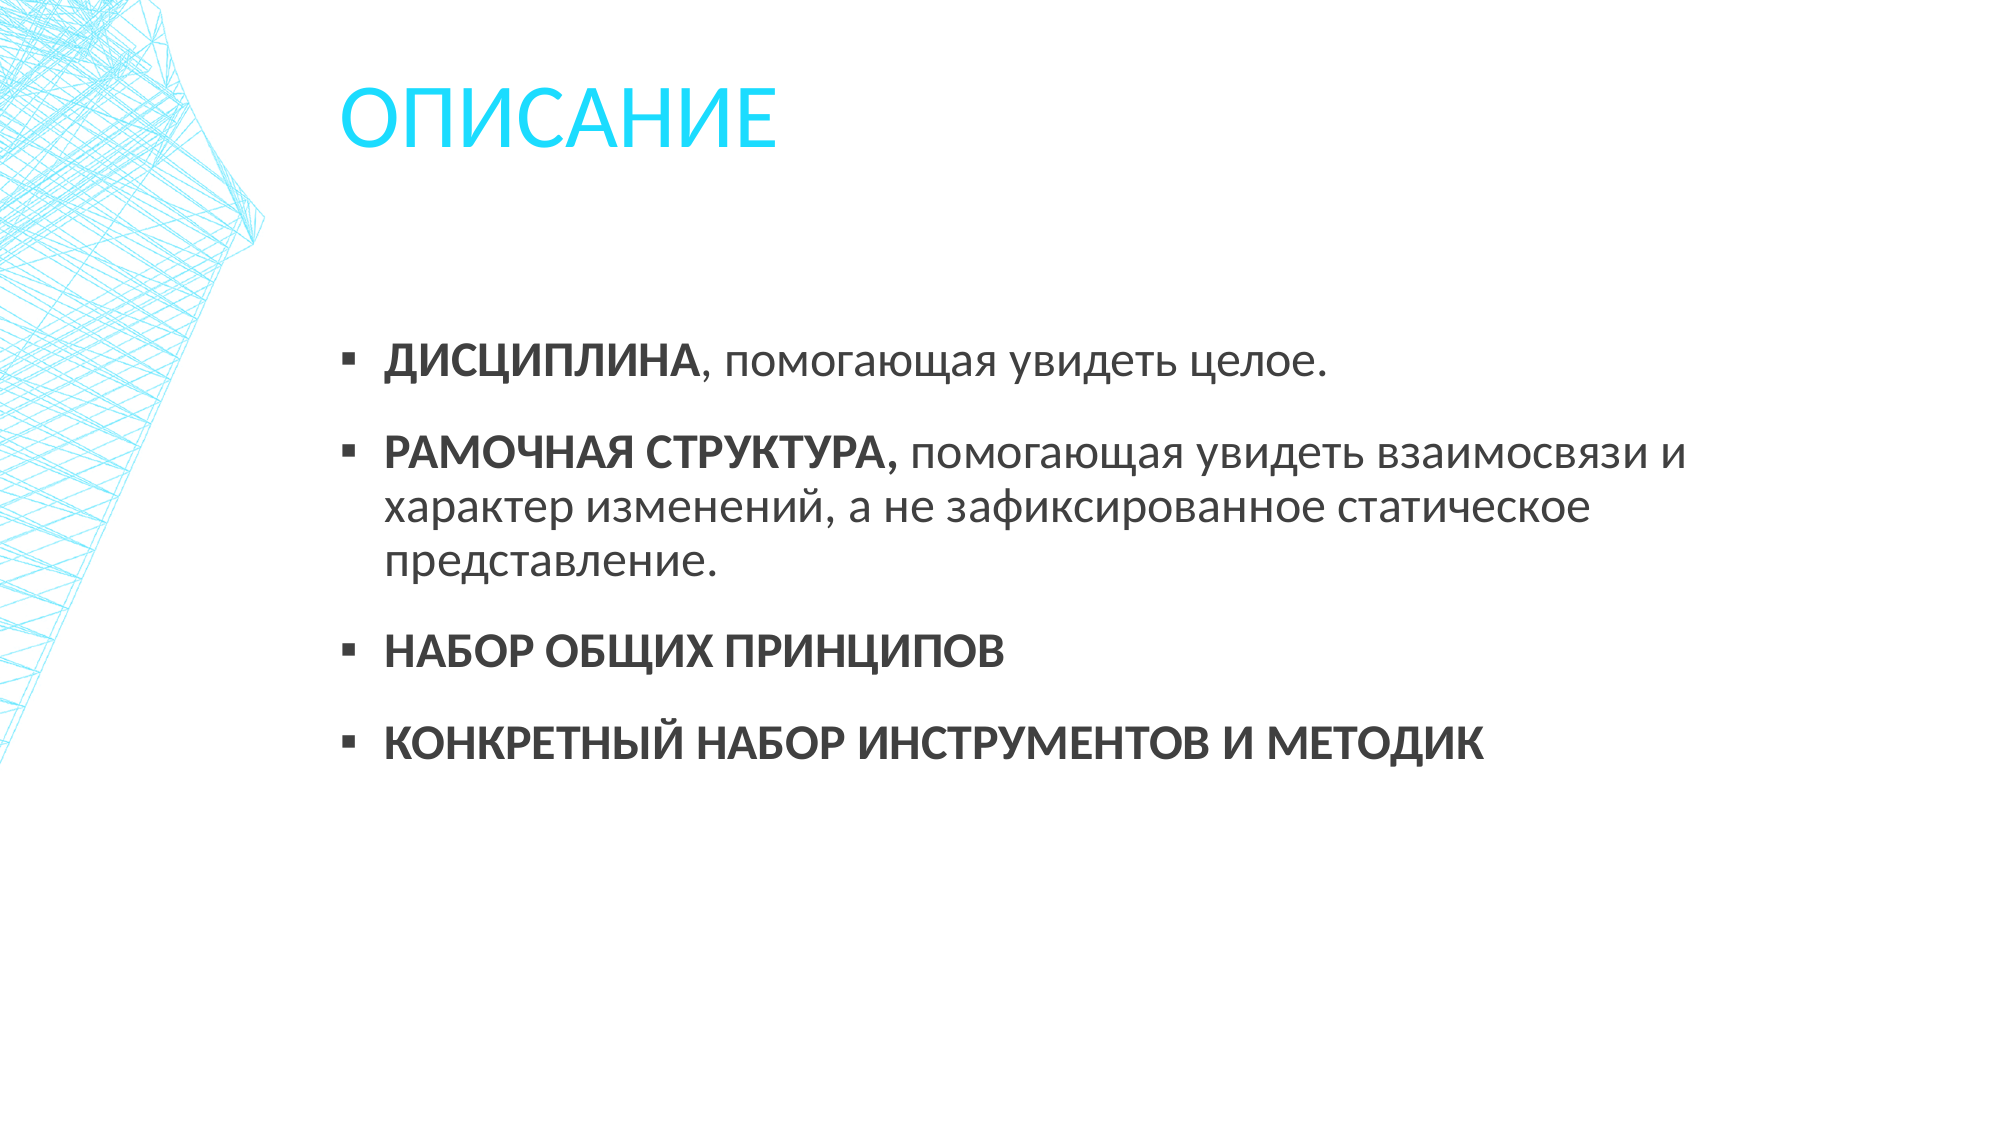

# описание
ДИСЦИПЛИНА, помогающая увидеть целое.
РАМОЧНАЯ СТРУКТУРА, помогающая увидеть взаимосвязи и характер изменений, а не зафиксированное статическое представление.
НАБОР ОБЩИХ ПРИНЦИПОВ
КОНКРЕТНЫЙ НАБОР ИНСТРУМЕНТОВ И МЕТОДИК